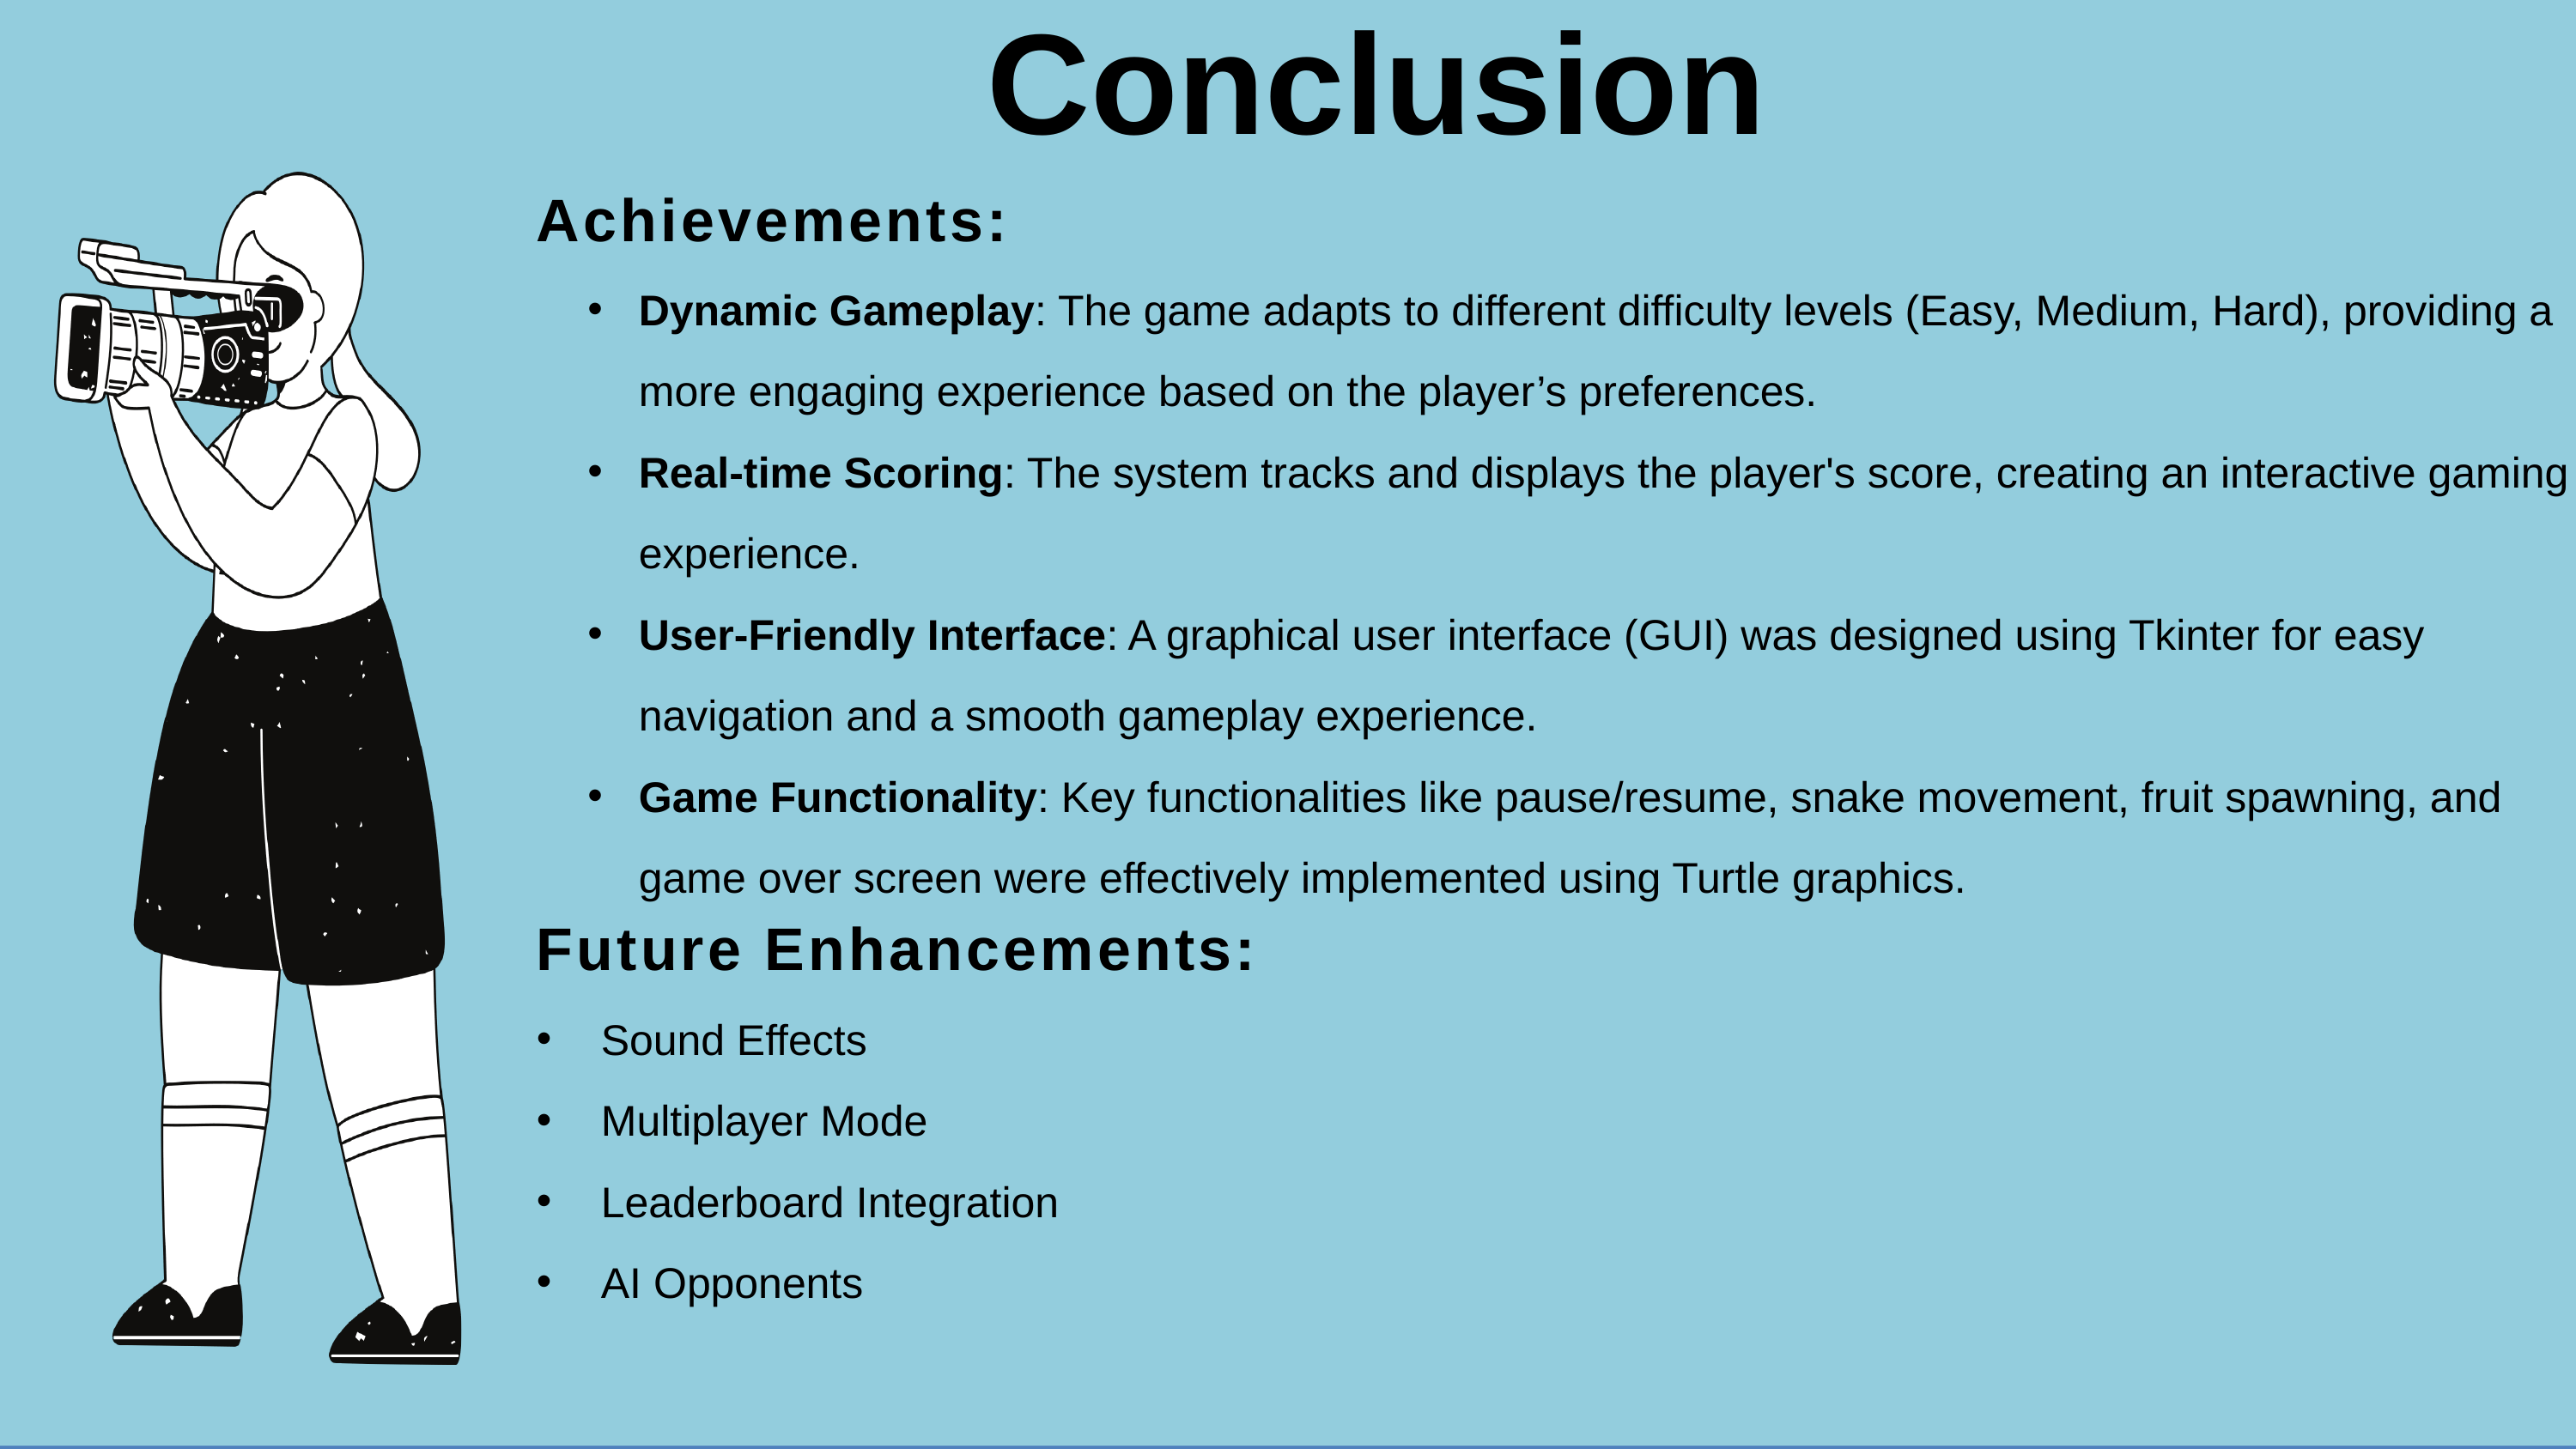

Conclusion

Achievements:
Dynamic Gameplay: The game adapts to different difficulty levels (Easy, Medium, Hard), providing a more engaging experience based on the player’s preferences.
Real-time Scoring: The system tracks and displays the player's score, creating an interactive gaming experience.
User-Friendly Interface: A graphical user interface (GUI) was designed using Tkinter for easy navigation and a smooth gameplay experience.
Game Functionality: Key functionalities like pause/resume, snake movement, fruit spawning, and game over screen were effectively implemented using Turtle graphics.
Future Enhancements:
Sound Effects
Multiplayer Mode
Leaderboard Integration
AI Opponents